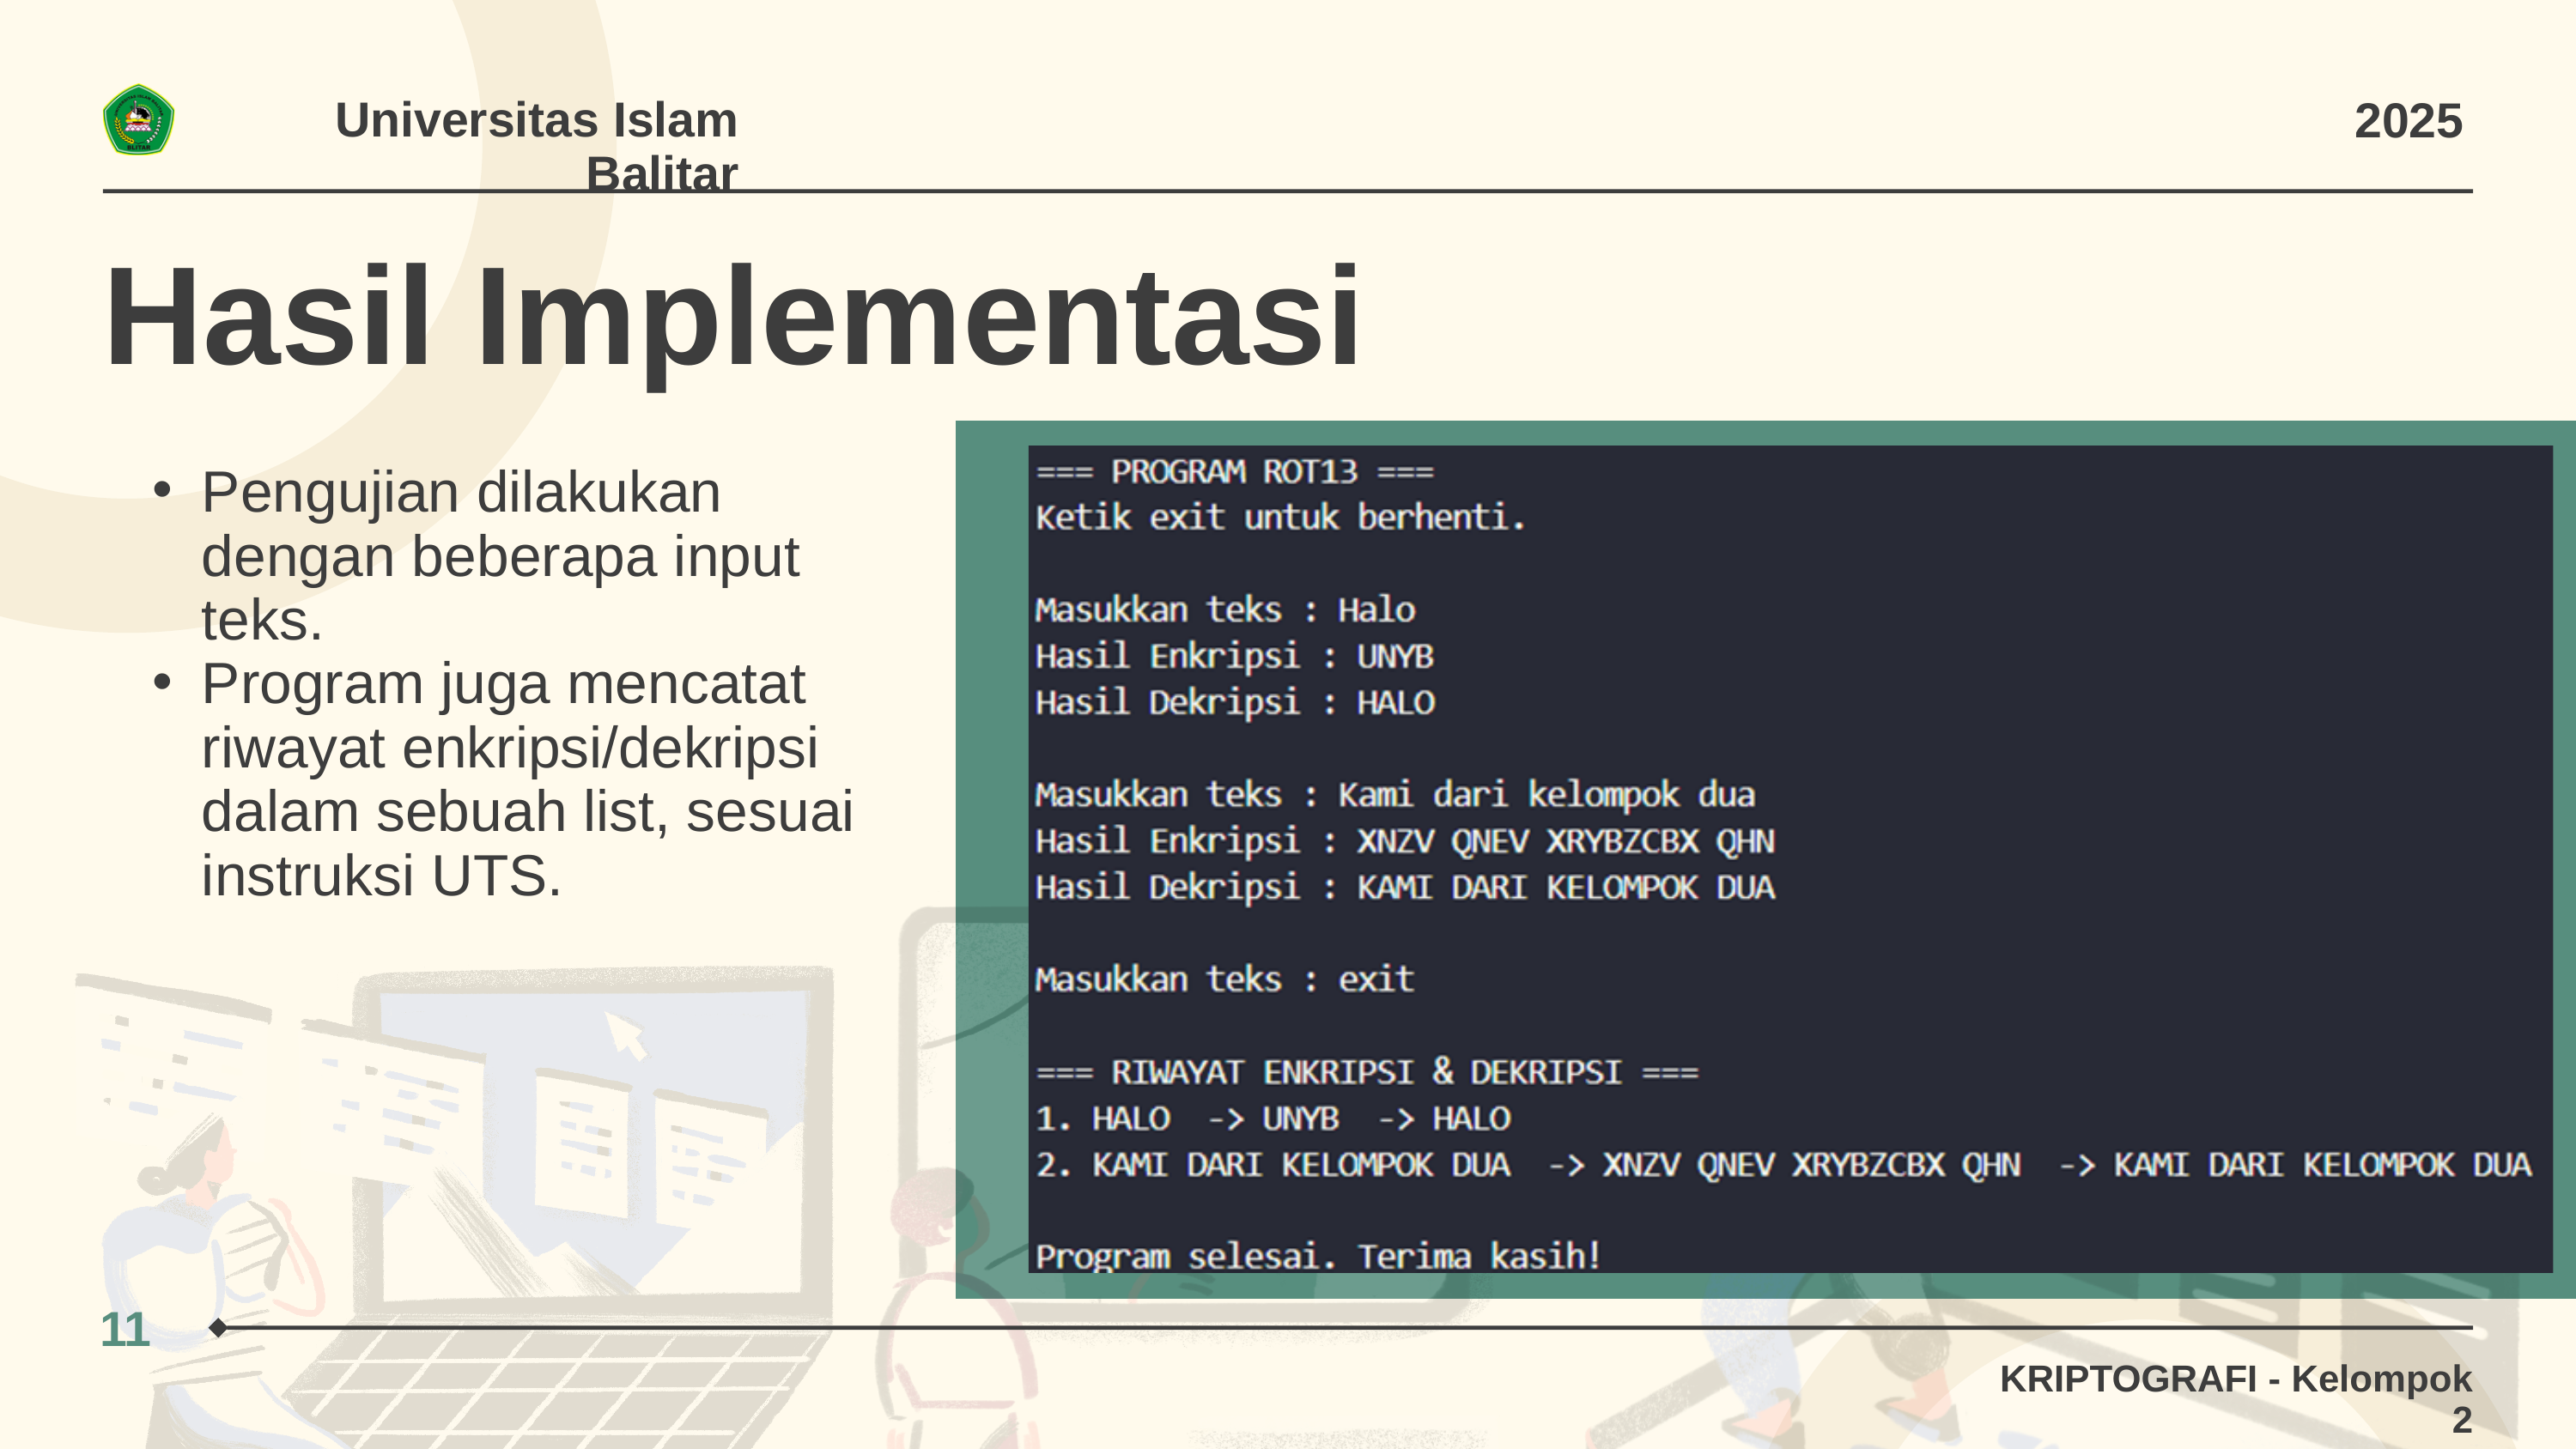

Universitas Islam Balitar
2025

Hasil Implementasi

Pengujian dilakukan dengan beberapa input teks.
Program juga mencatat riwayat enkripsi/dekripsi dalam sebuah list, sesuai instruksi UTS.

11

KRIPTOGRAFI - Kelompok 2